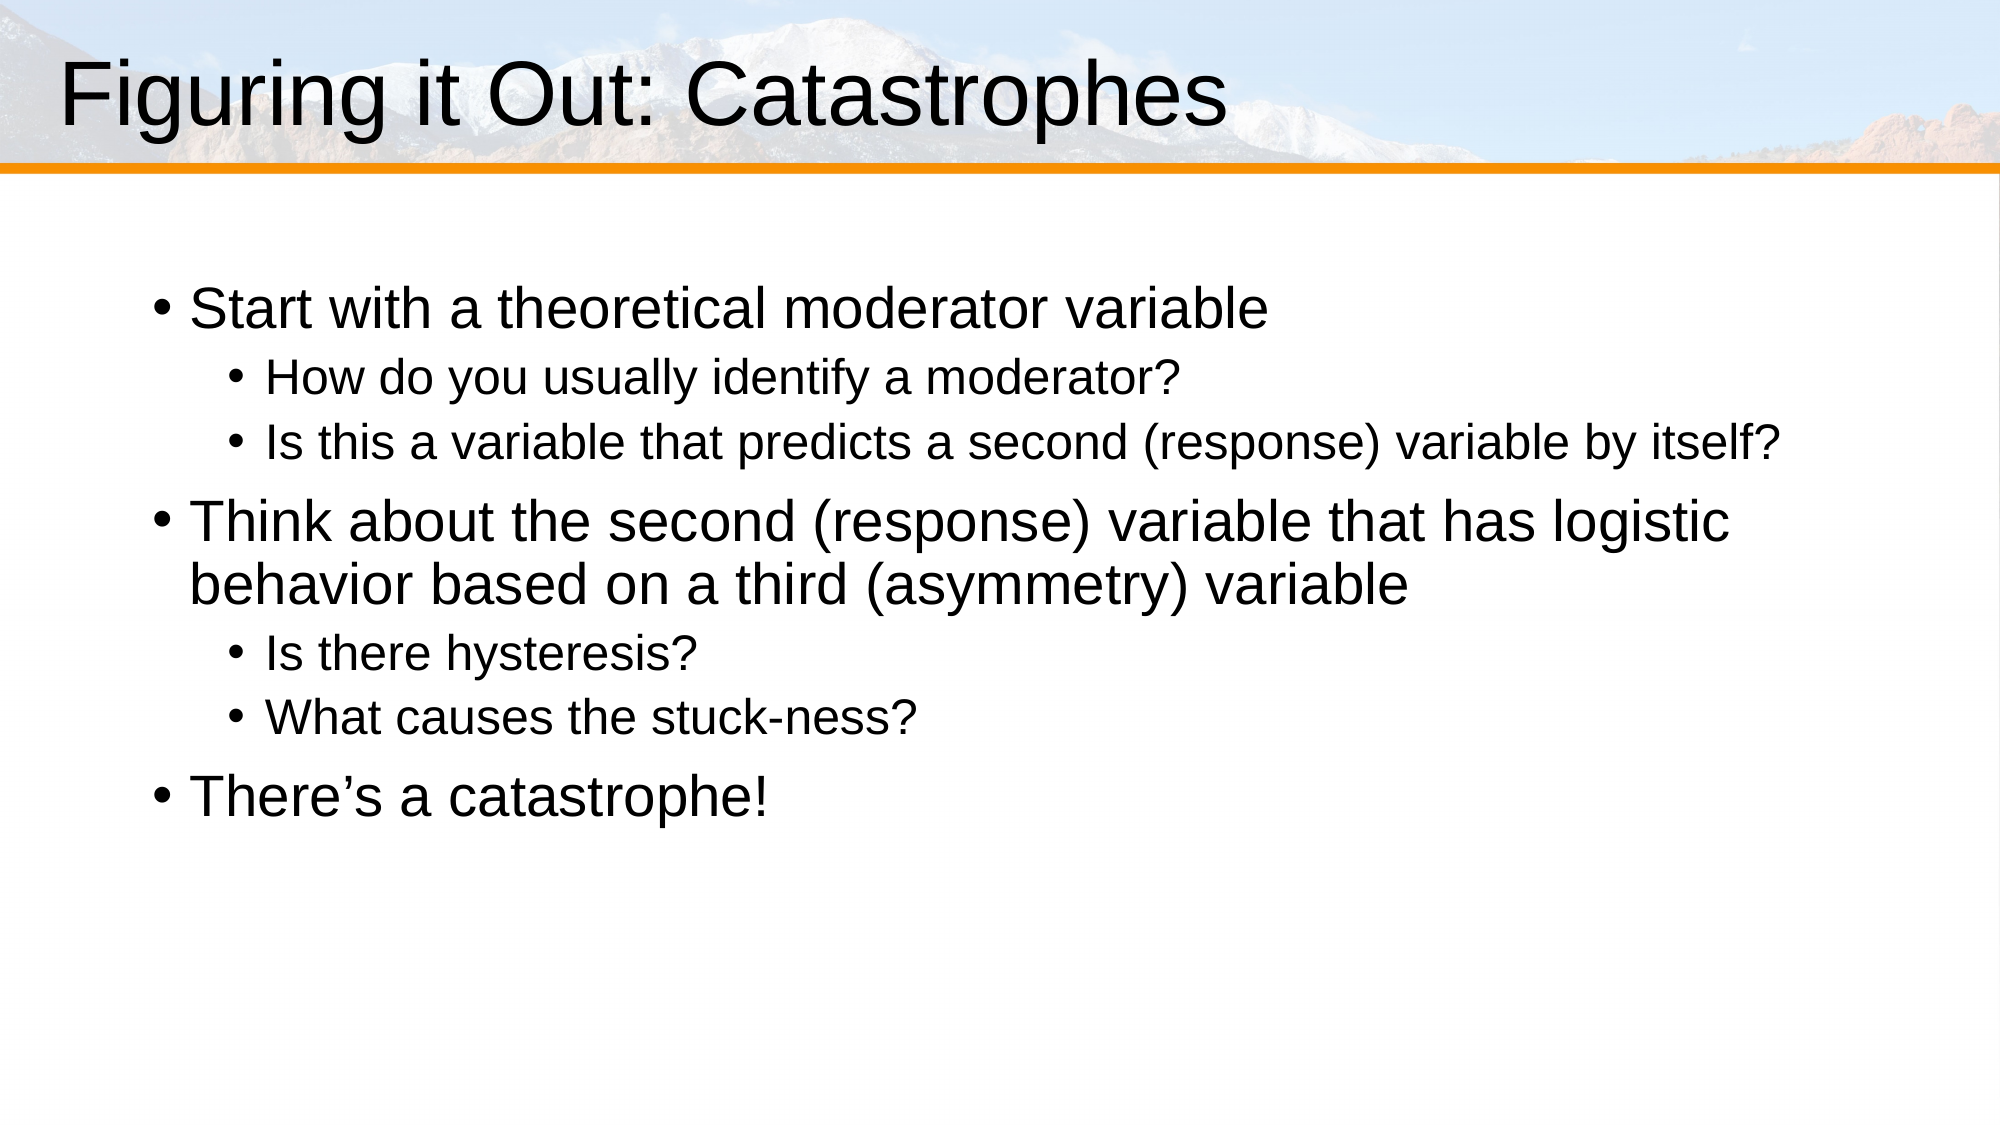

# Figuring it Out: Catastrophes
Start with a theoretical moderator variable
How do you usually identify a moderator?
Is this a variable that predicts a second (response) variable by itself?
Think about the second (response) variable that has logistic behavior based on a third (asymmetry) variable
Is there hysteresis?
What causes the stuck-ness?
There’s a catastrophe!